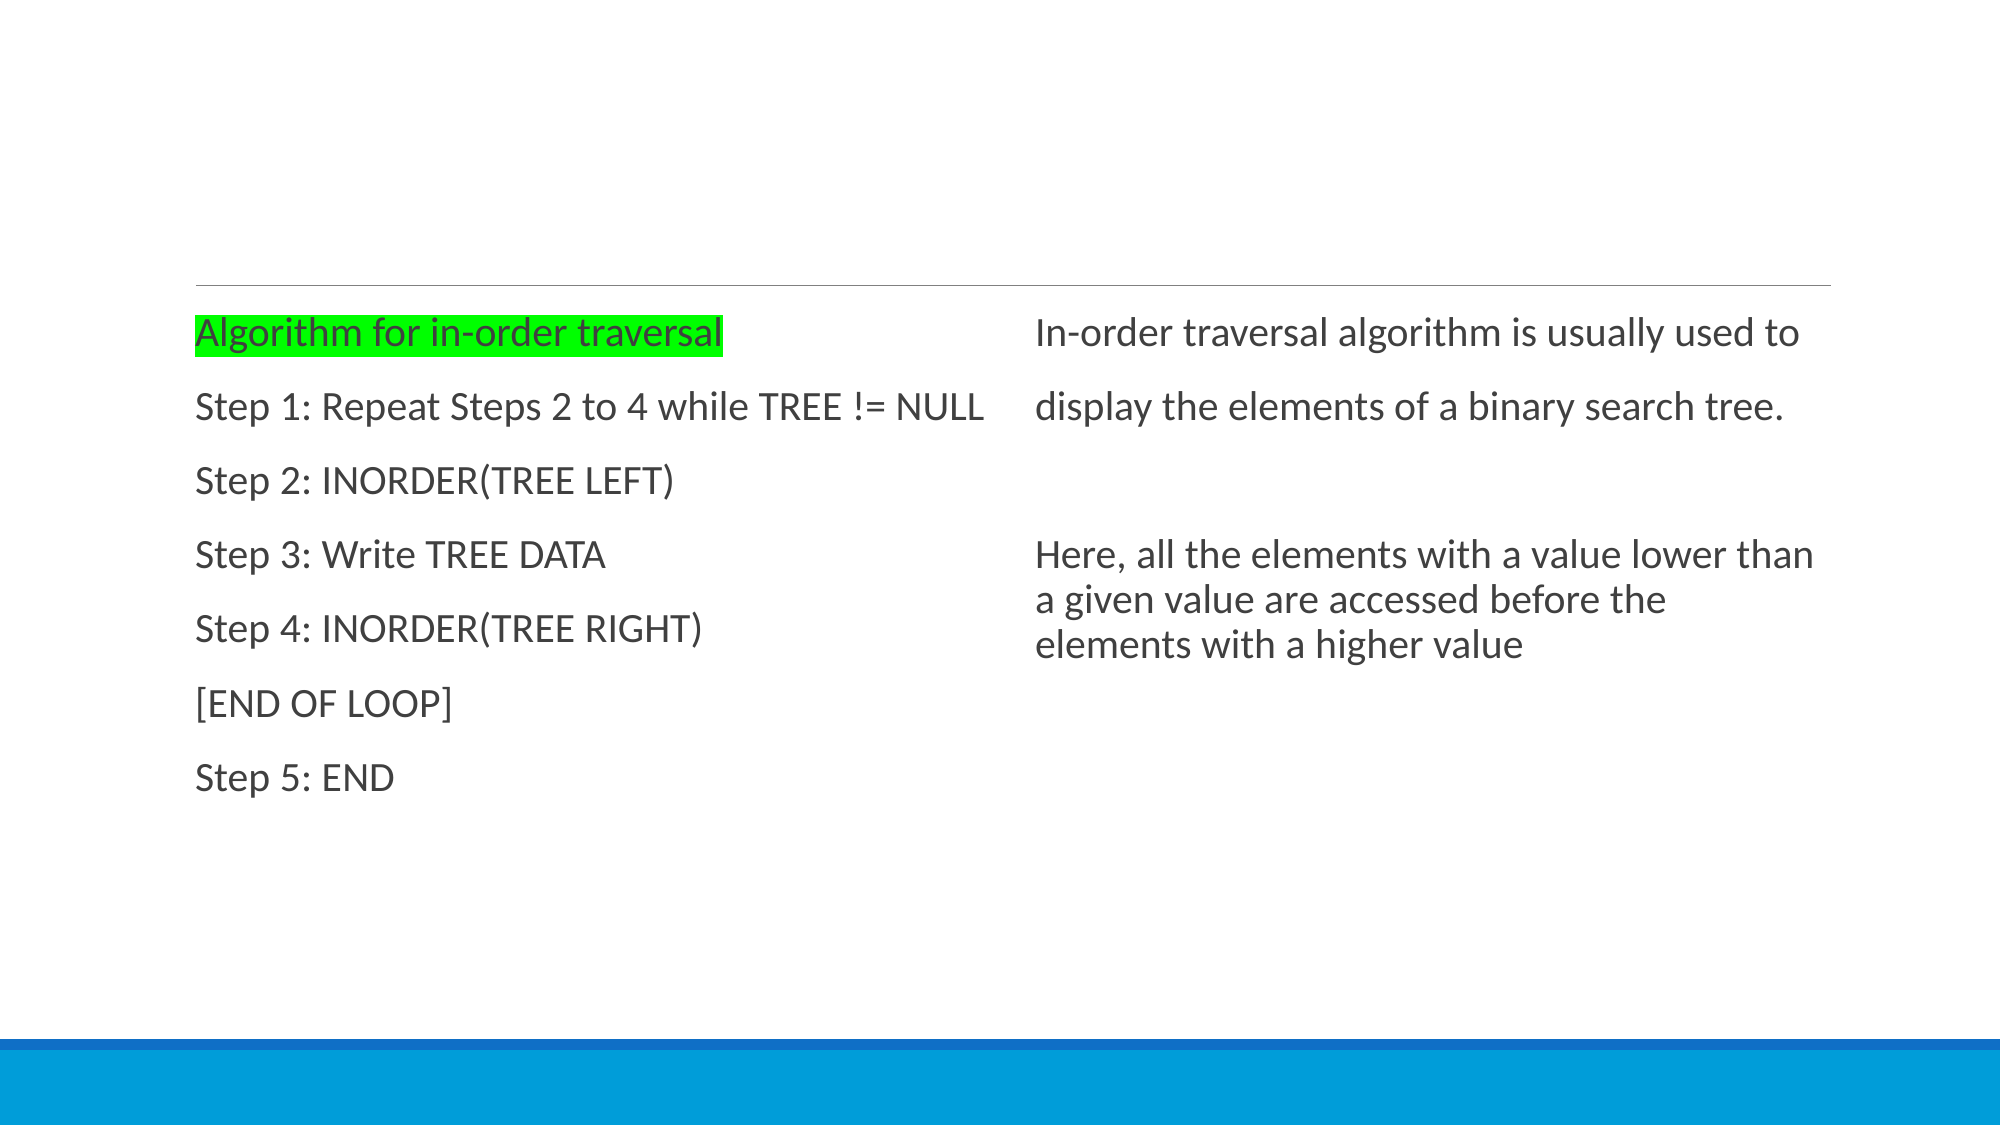

#
Algorithm for in-order traversal
Step 1: Repeat Steps 2 to 4 while TREE != NULL
Step 2: INORDER(TREE LEFT)
Step 3: Write TREE DATA
Step 4: INORDER(TREE RIGHT)
[END OF LOOP]
Step 5: END
In-order traversal algorithm is usually used to
display the elements of a binary search tree.

Here, all the elements with a value lower than a given value are accessed before the elements with a higher value